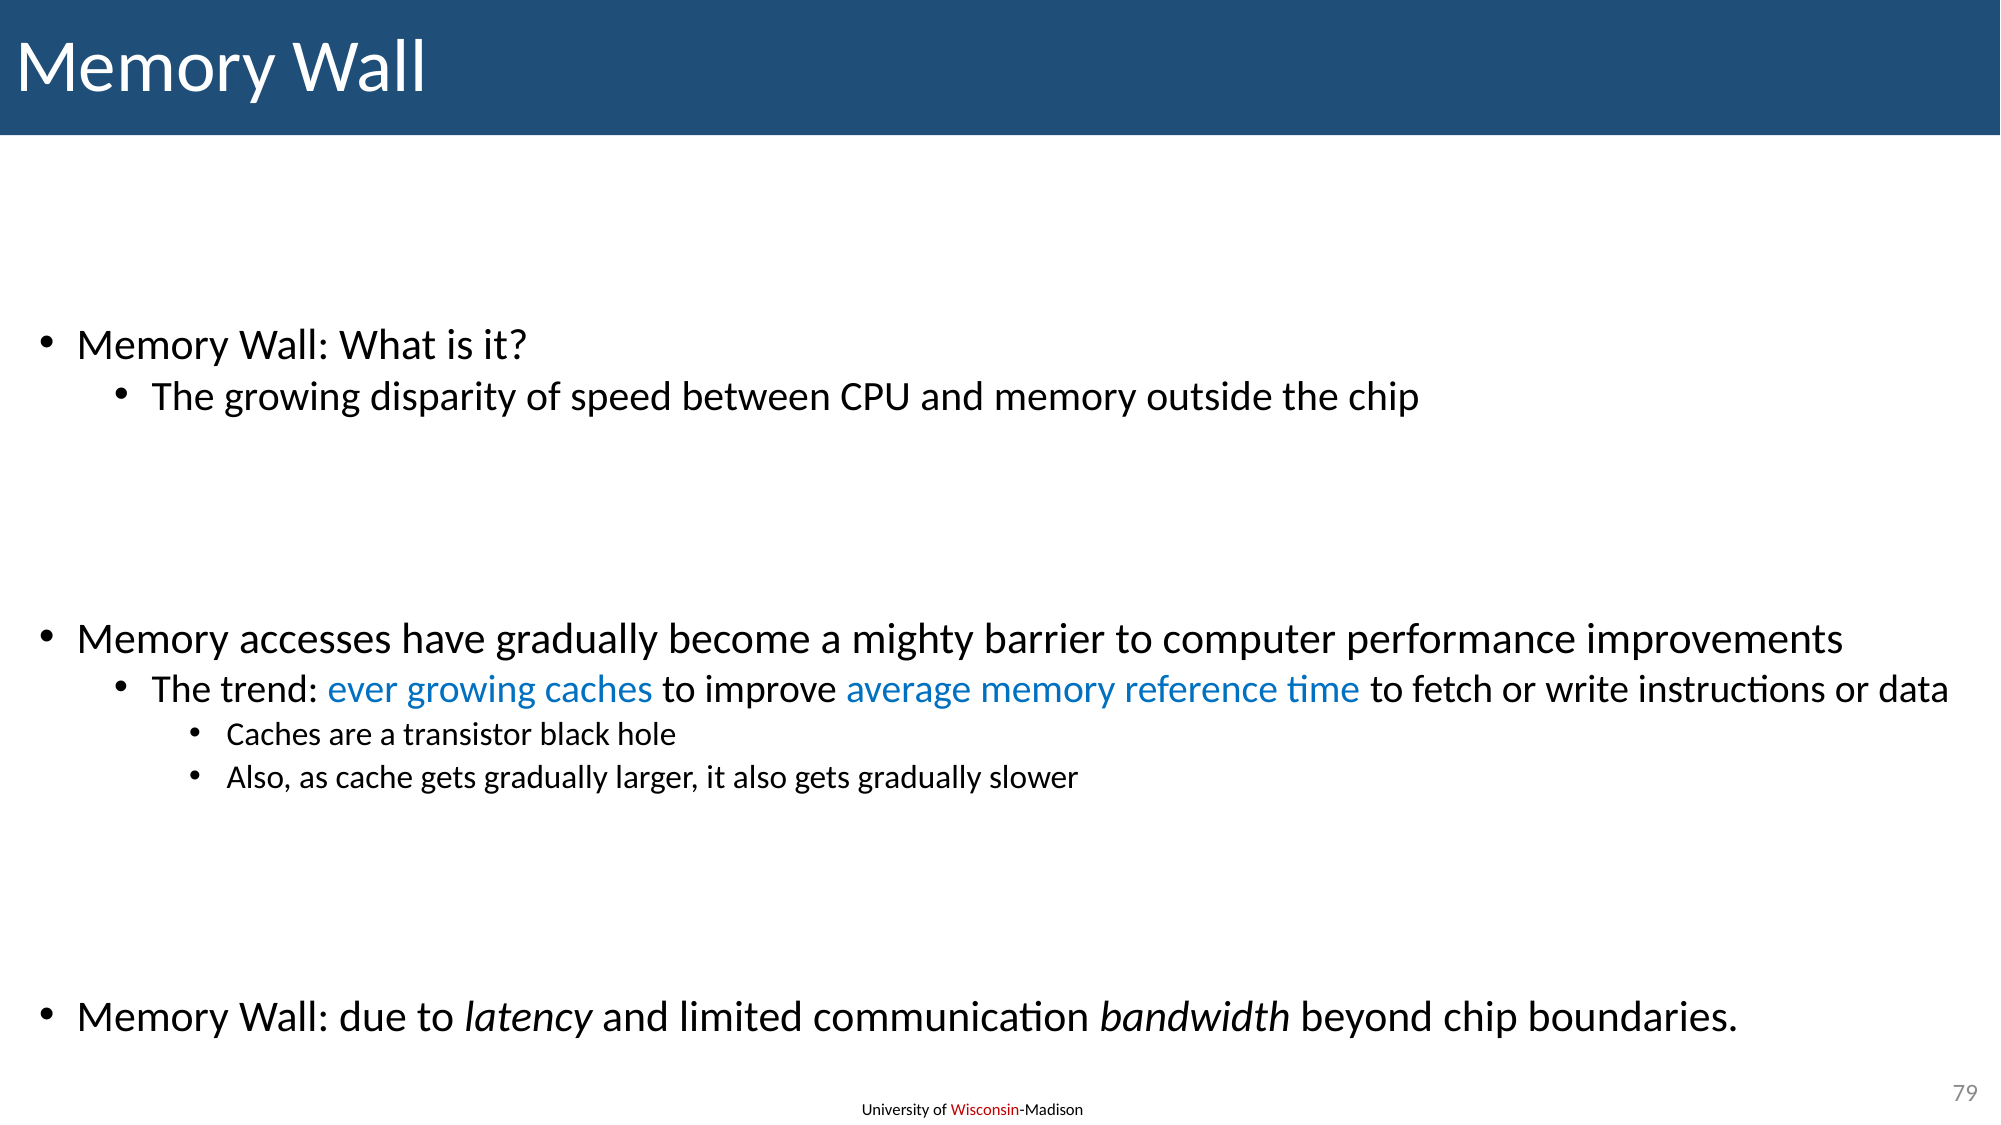

# Memory Wall

Memory Wall: What is it?
The growing disparity of speed between CPU and memory outside the chip

Memory accesses have gradually become a mighty barrier to computer performance improvements
The trend: ever growing caches to improve average memory reference time to fetch or write instructions or data
Caches are a transistor black hole
Also, as cache gets gradually larger, it also gets gradually slower

Memory Wall: due to latency and limited communication bandwidth beyond chip boundaries.
79